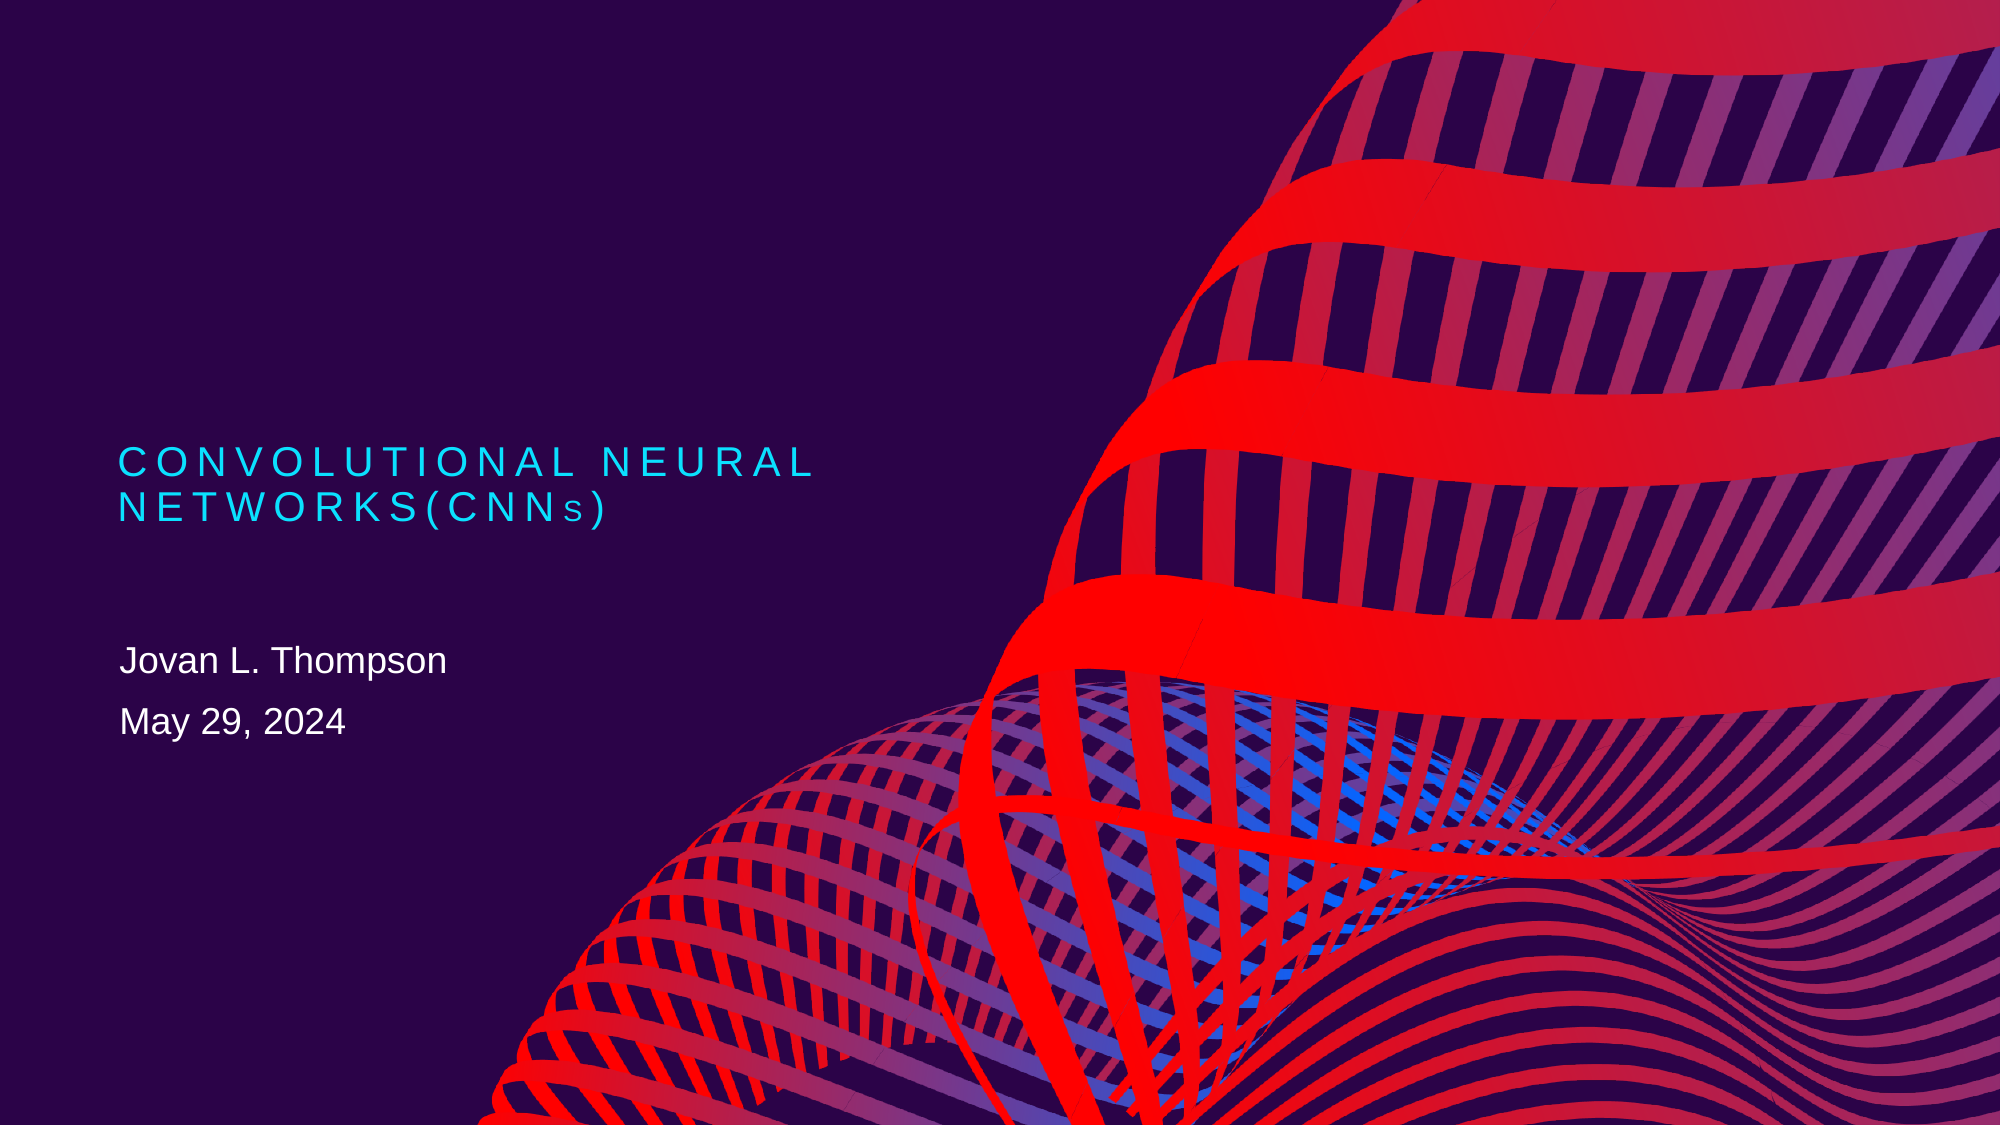

# Convolutional Neural Networks(CNNs)
Jovan L. Thompson
May 29, 2024